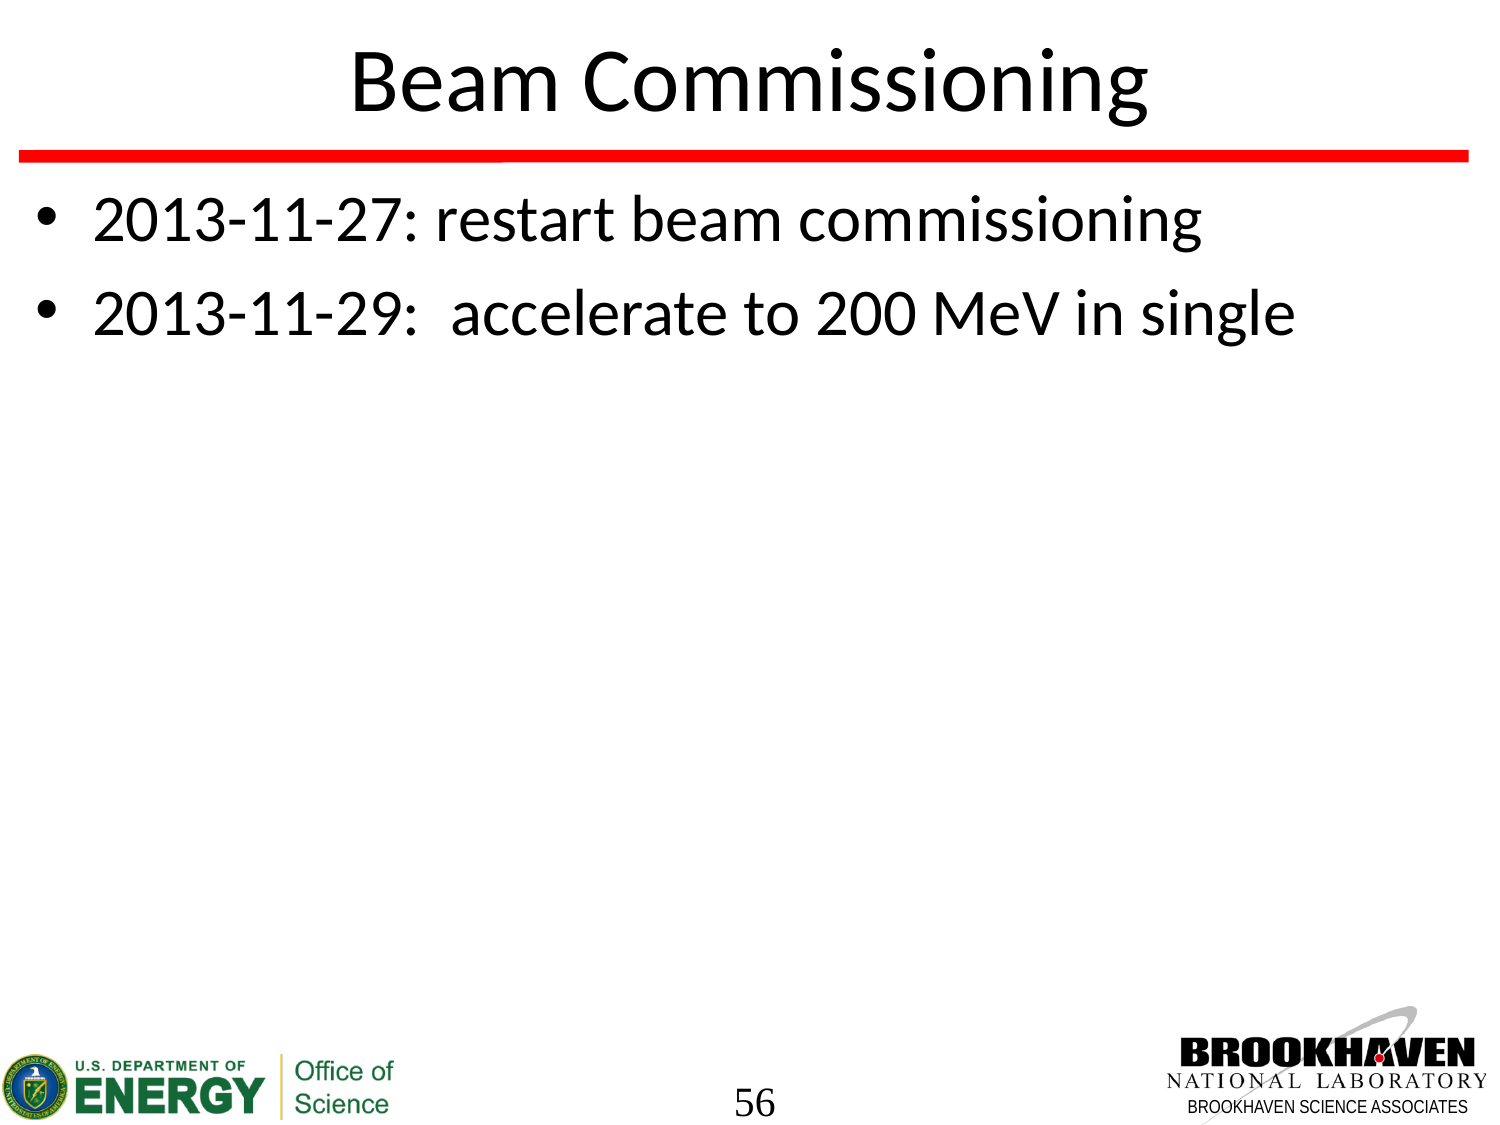

# Beam Commissioning
2013-11-27: restart beam commissioning
2013-11-29:  accelerate to 200 MeV in single